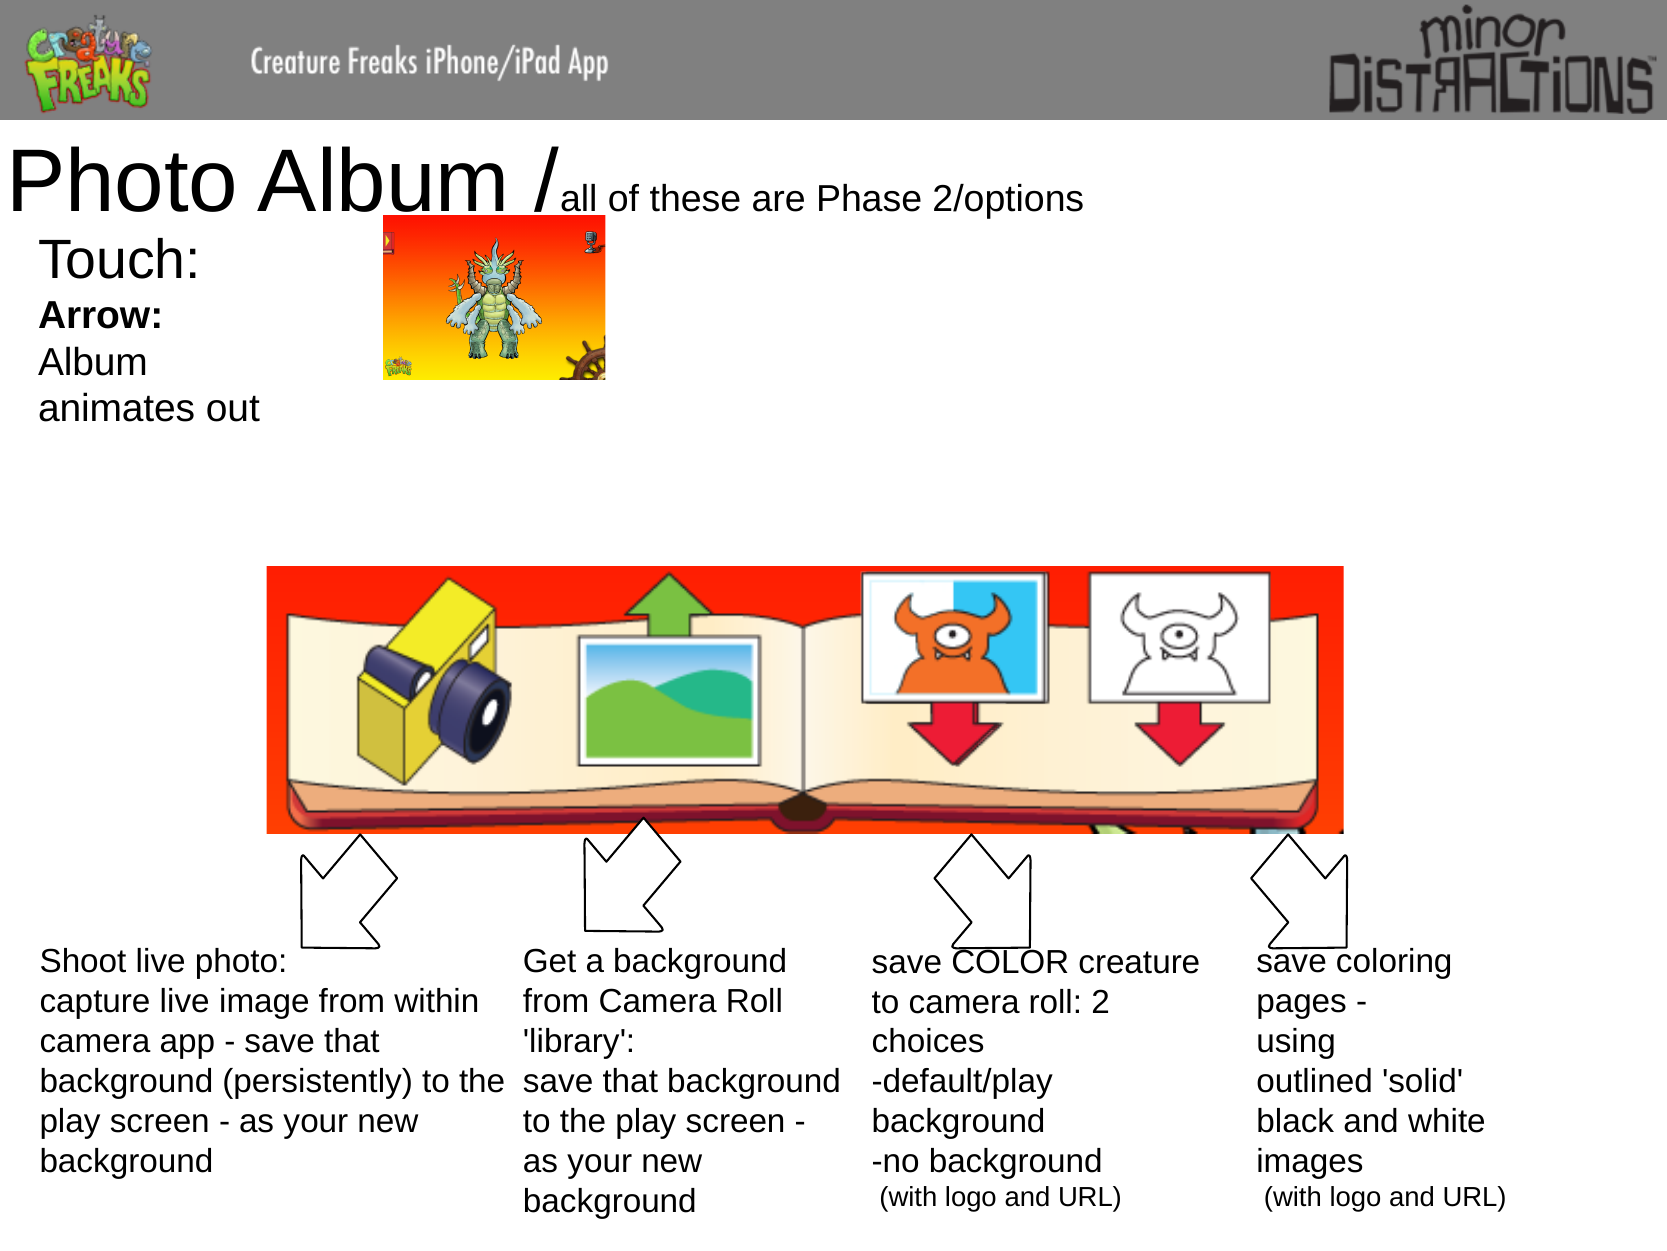

# Photo Album /all of these are Phase 2/options

Touch:
Arrow:
Album
animates out

Shoot live photo:
capture live image from within camera app - save that background (persistently) to the play screen - as your new background

Get a background from Camera Roll 'library':
save that background to the play screen - as your new background
save coloring pages -
using outlined 'solid' black and white images
 (with logo and URL)
save COLOR creature to camera roll: 2 choices
-default/play background
-no background
 (with logo and URL)